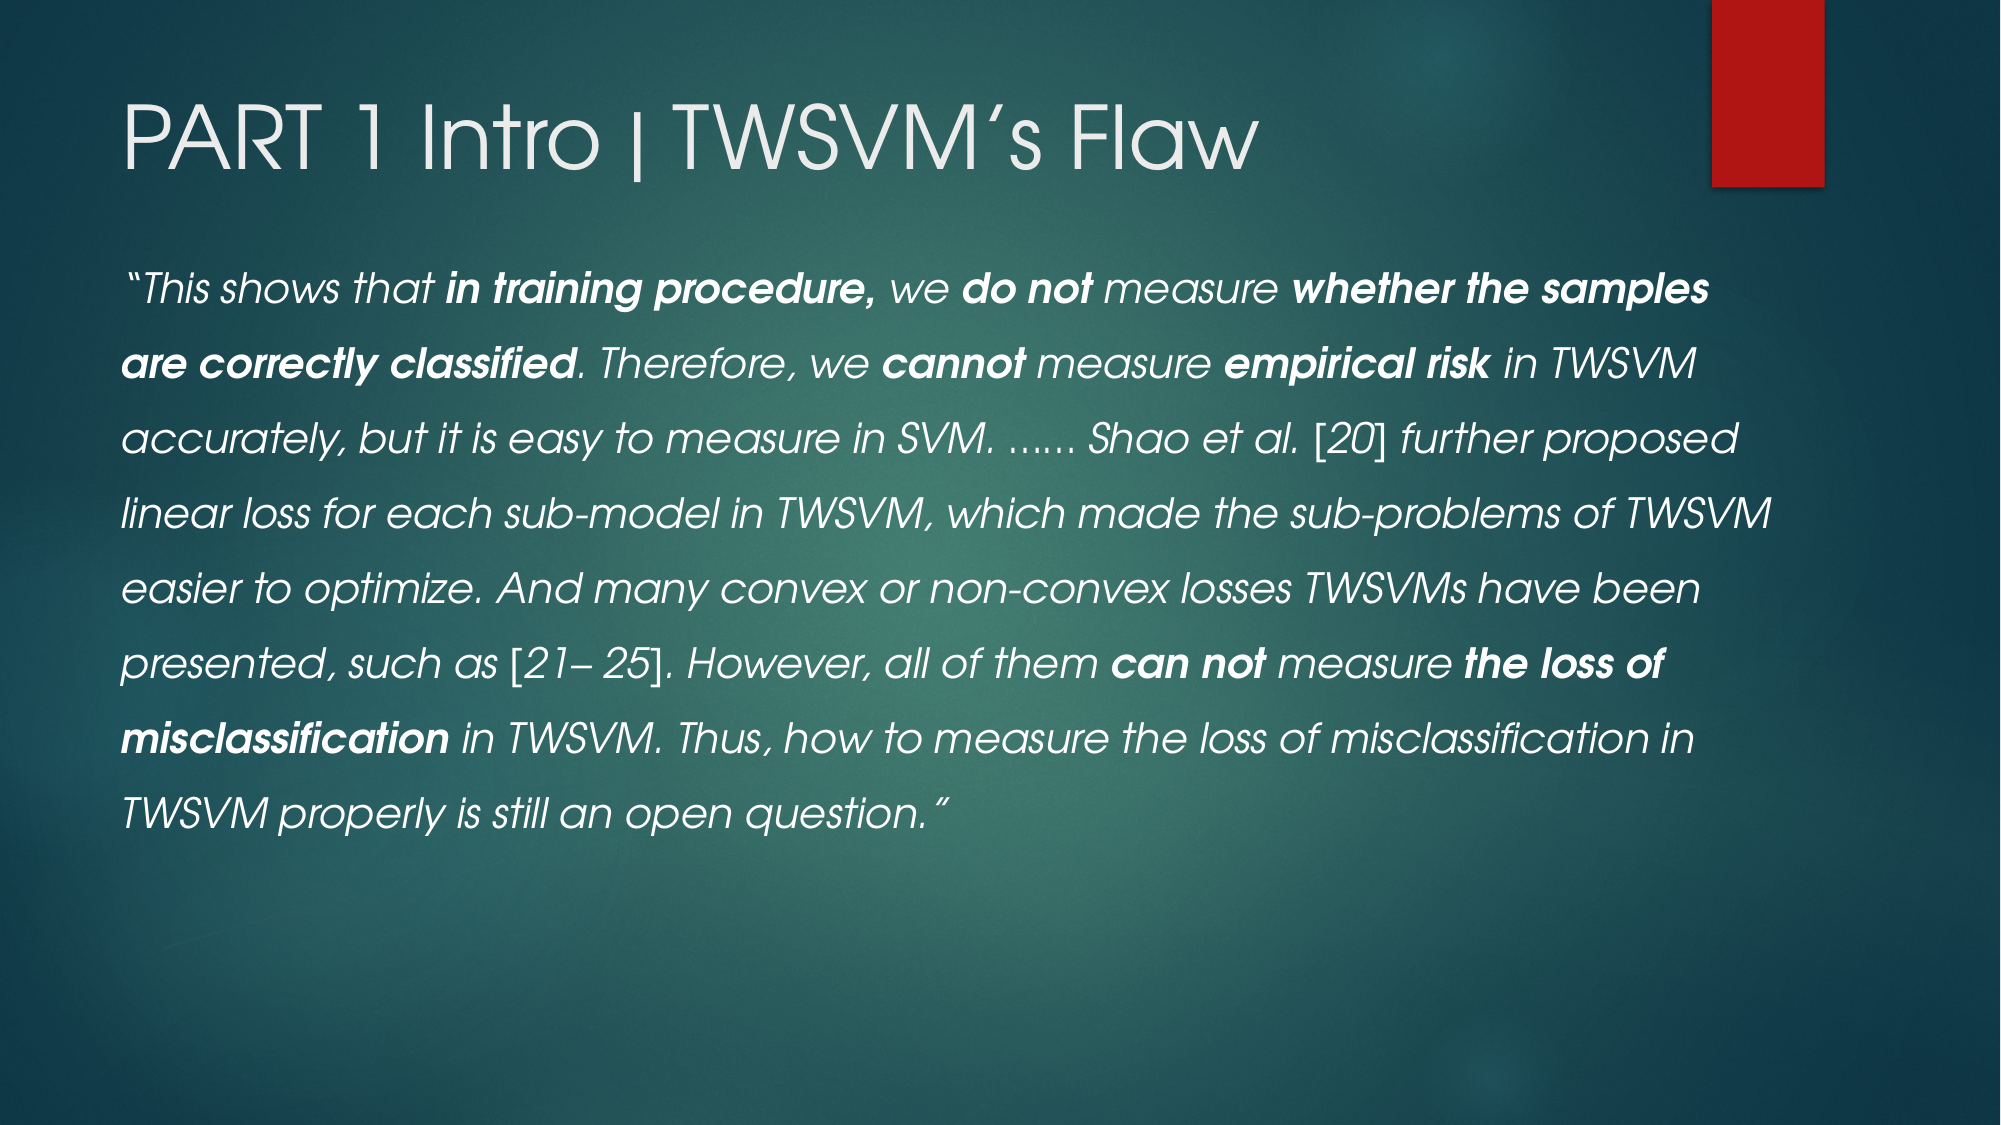

PART 1 Intro | TWSVM’s Flaw
“This shows that in training procedure, we do not measure whether the samples are correctly classified. Therefore, we cannot measure empirical risk in TWSVM accurately, but it is easy to measure in SVM. …… Shao et al. [20] further proposed linear loss for each sub-model in TWSVM, which made the sub-problems of TWSVM easier to optimize. And many convex or non-convex losses TWSVMs have been presented, such as [21– 25]. However, all of them can not measure the loss of misclassification in TWSVM. Thus, how to measure the loss of misclassification in TWSVM properly is still an open question.”